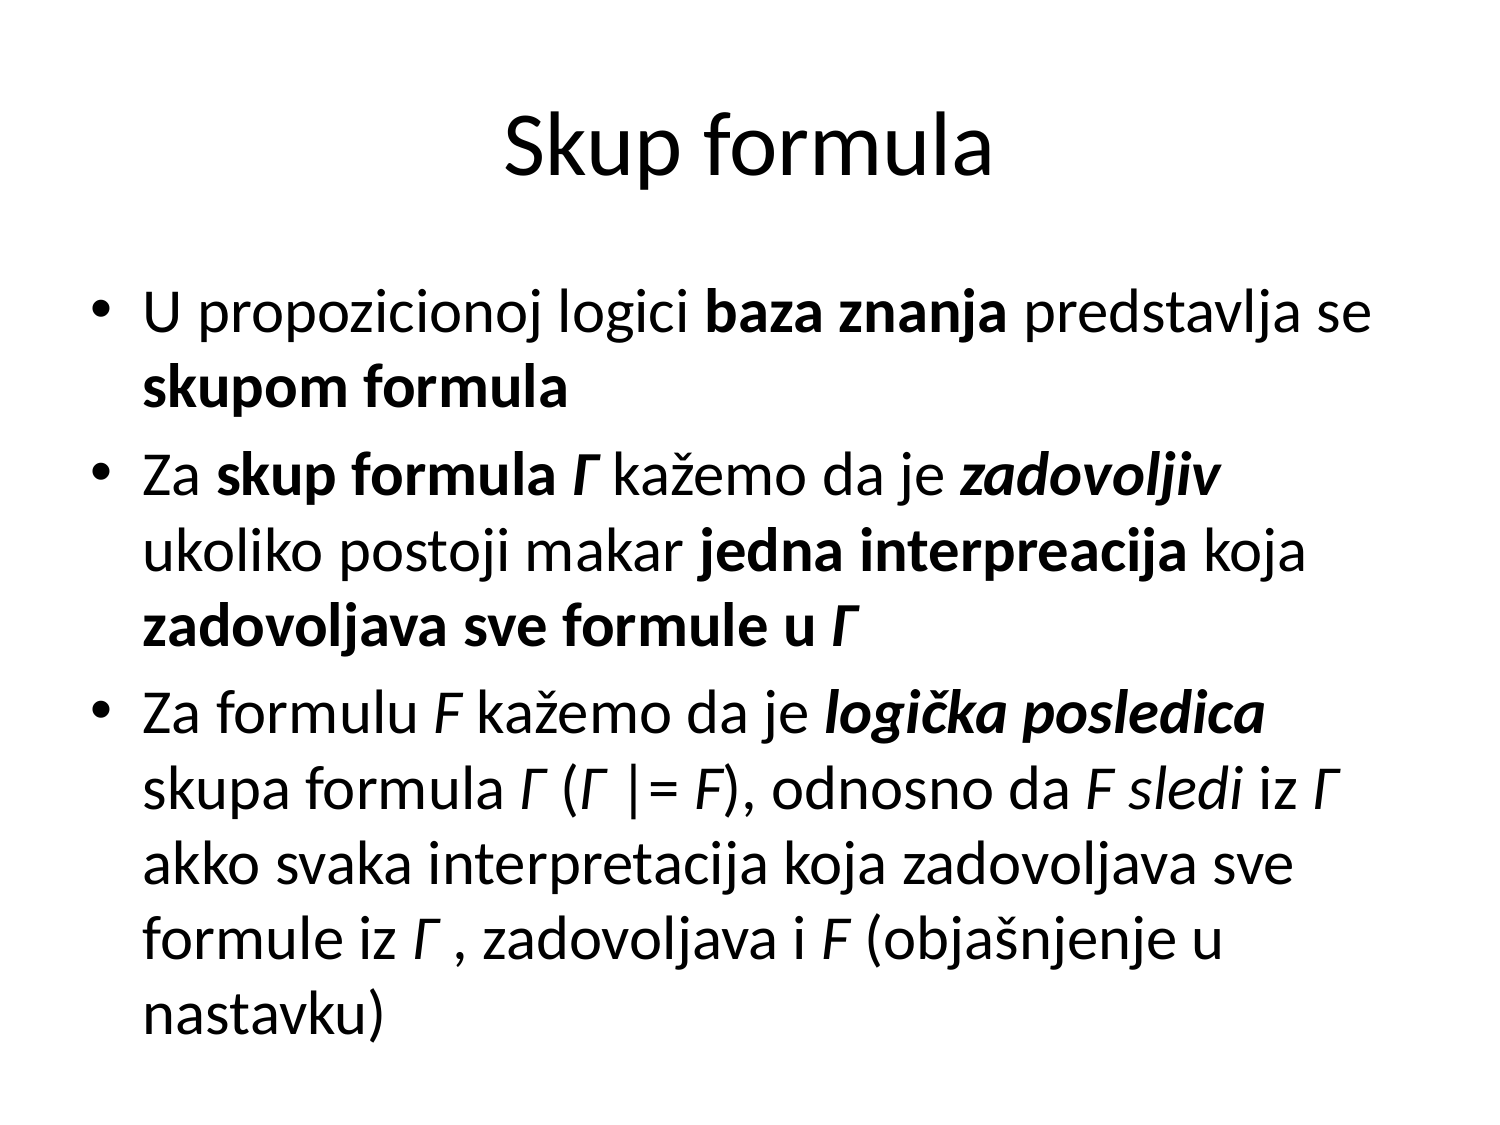

# Skup formula
U propozicionoj logici baza znanja predstavlja se skupom formula
Za skup formula Γ kažemo da je zadovoljiv ukoliko postoji makar jedna interpreacija koja zadovoljava sve formule u Γ
Za formulu F kažemo da je logička posledica skupa formula Γ (Γ |= F), odnosno da F sledi iz Γ akko svaka interpretacija koja zadovoljava sve formule iz Γ , zadovoljava i F (objašnjenje u nastavku)